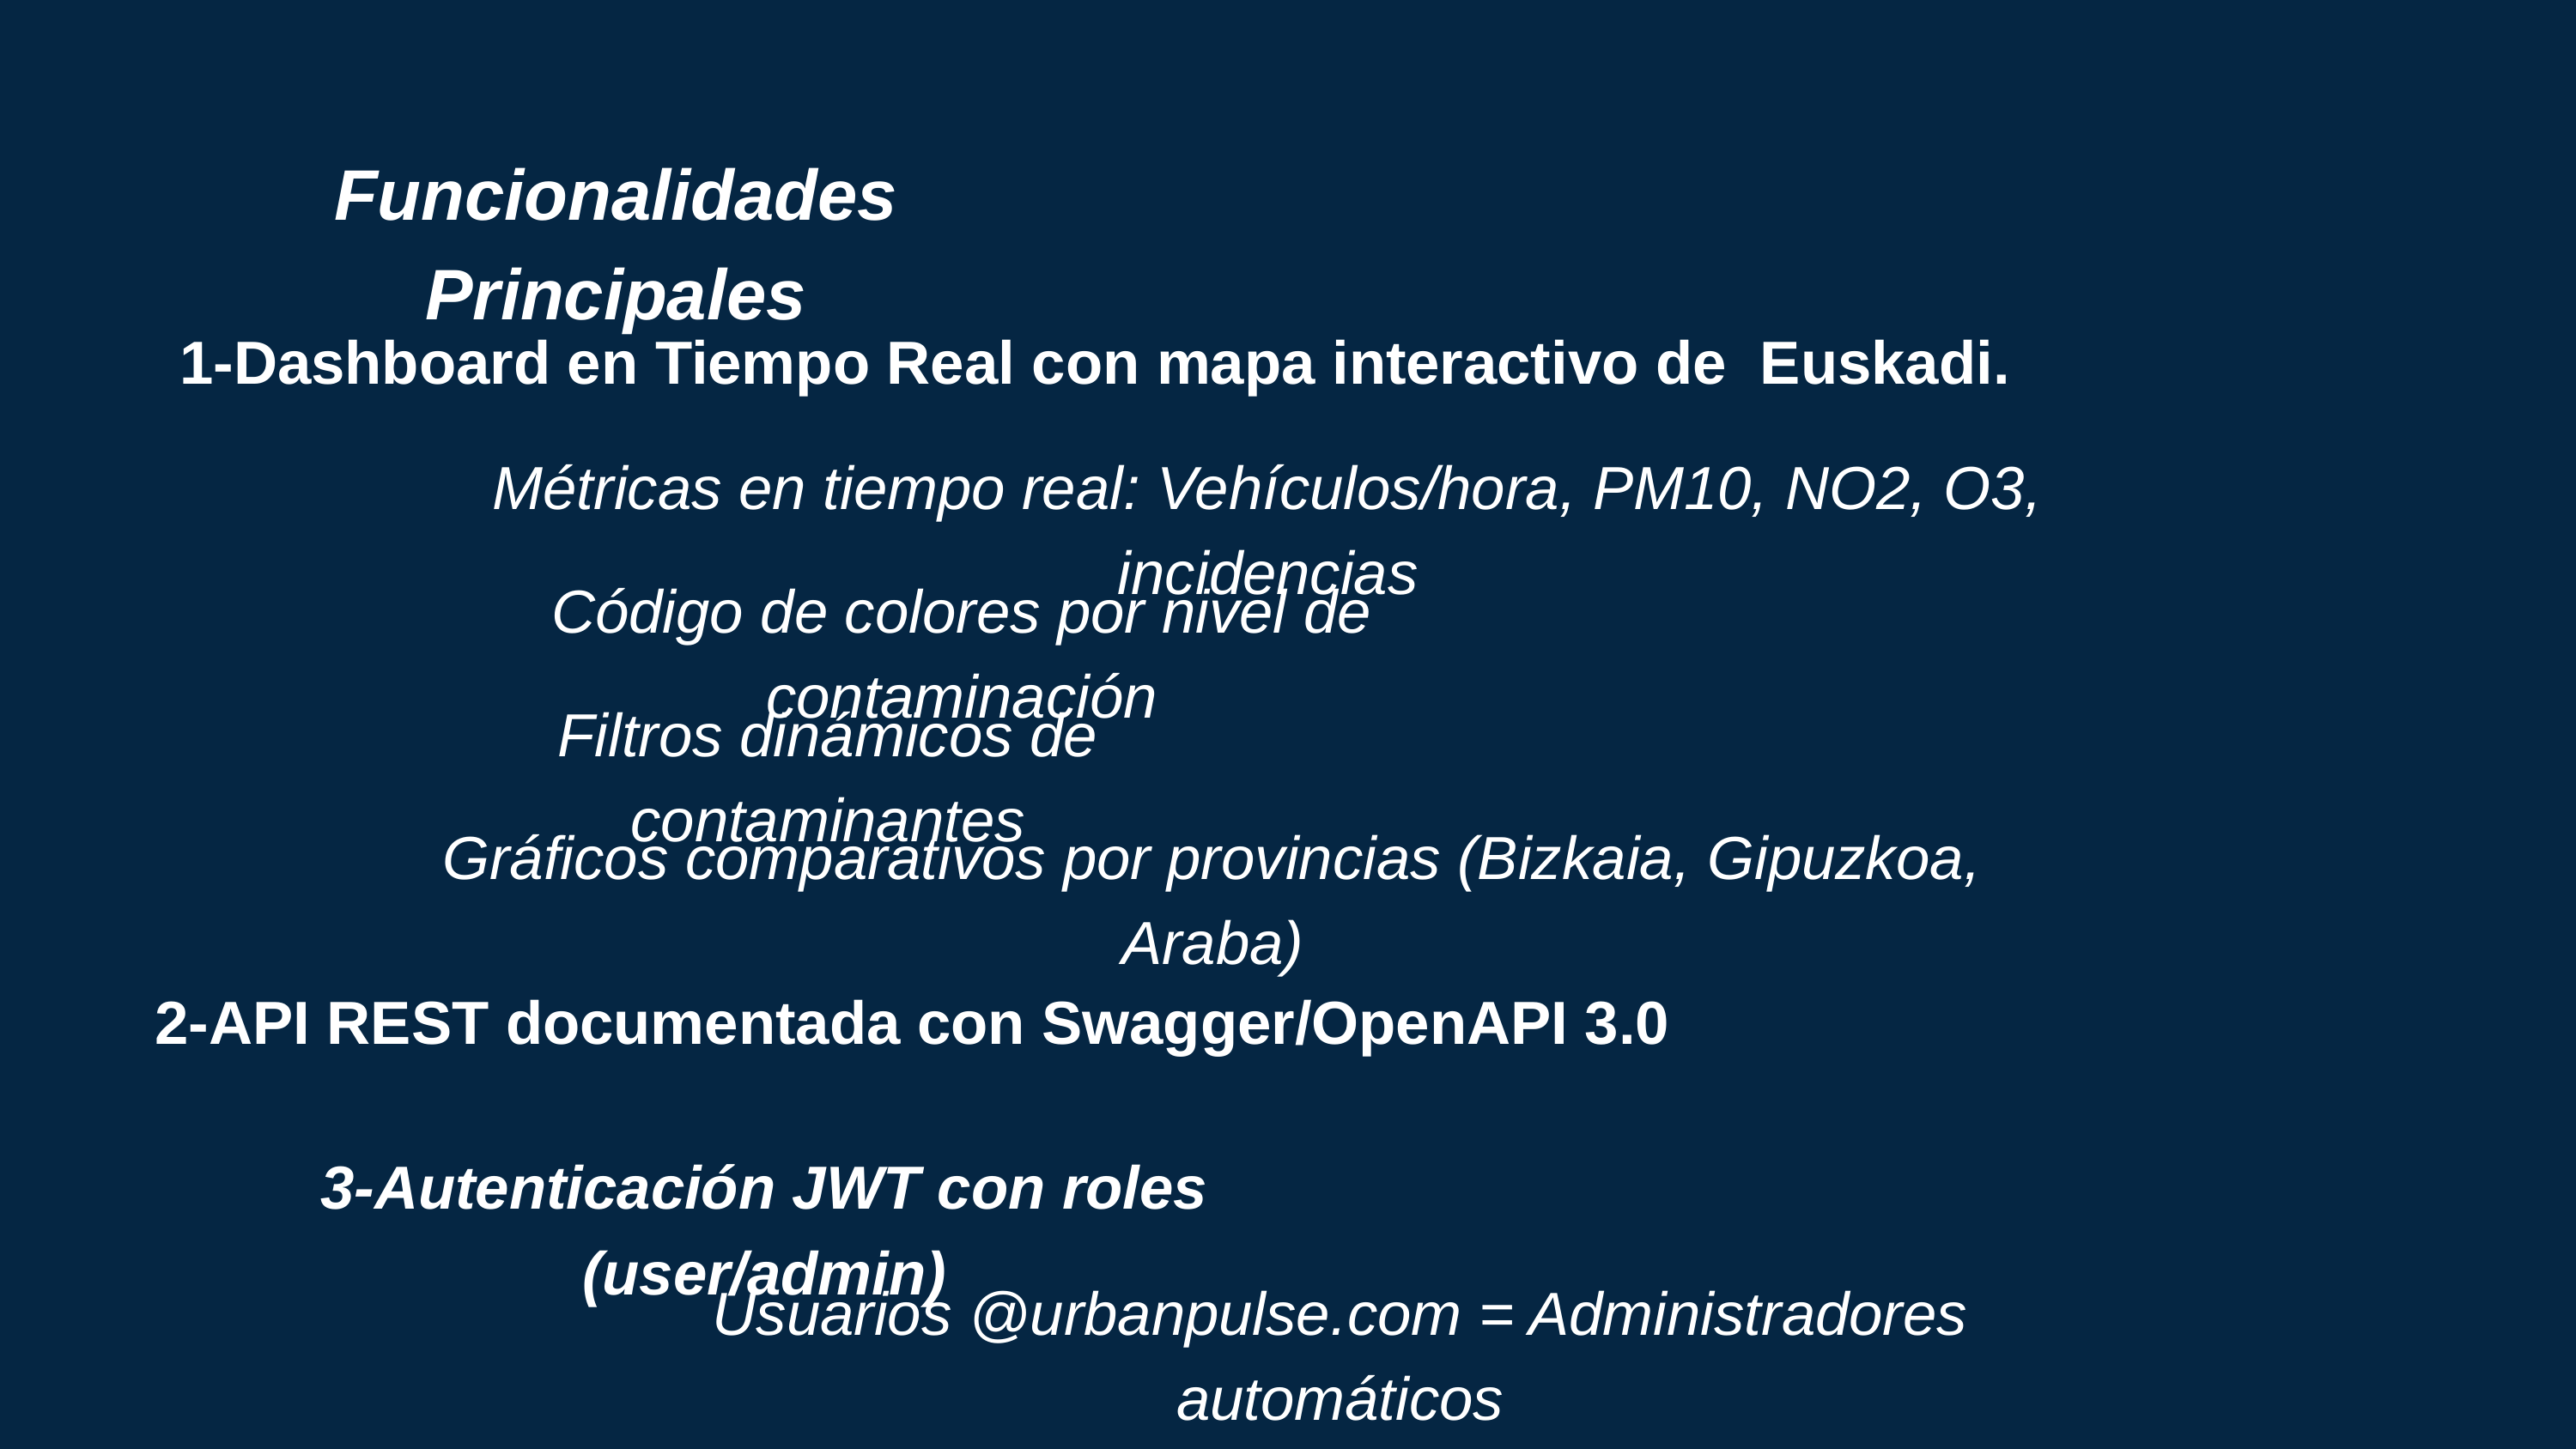

Funcionalidades Principales
1-Dashboard en Tiempo Real con mapa interactivo de  Euskadi.
Métricas en tiempo real: Vehículos/hora, PM10, NO2, O3, incidencias
Código de colores por nivel de contaminación
Filtros dinámicos de contaminantes
Gráficos comparativos por provincias (Bizkaia, Gipuzkoa, Araba)
2-API REST documentada con Swagger/OpenAPI 3.0
3-Autenticación JWT con roles (user/admin)
Usuarios @urbanpulse.com = Administradores automáticos